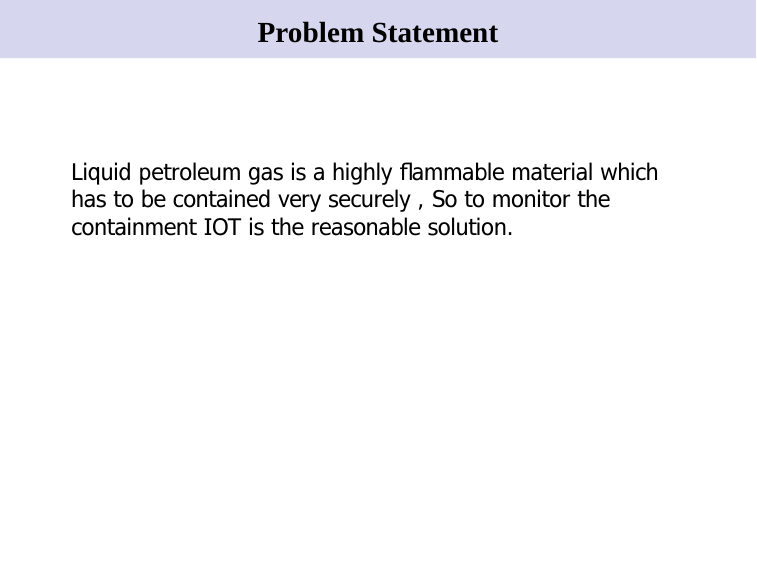

# Problem Statement
Liquid petroleum gas is a highly flammable material which has to be contained very securely , So to monitor the containment IOT is the reasonable solution.